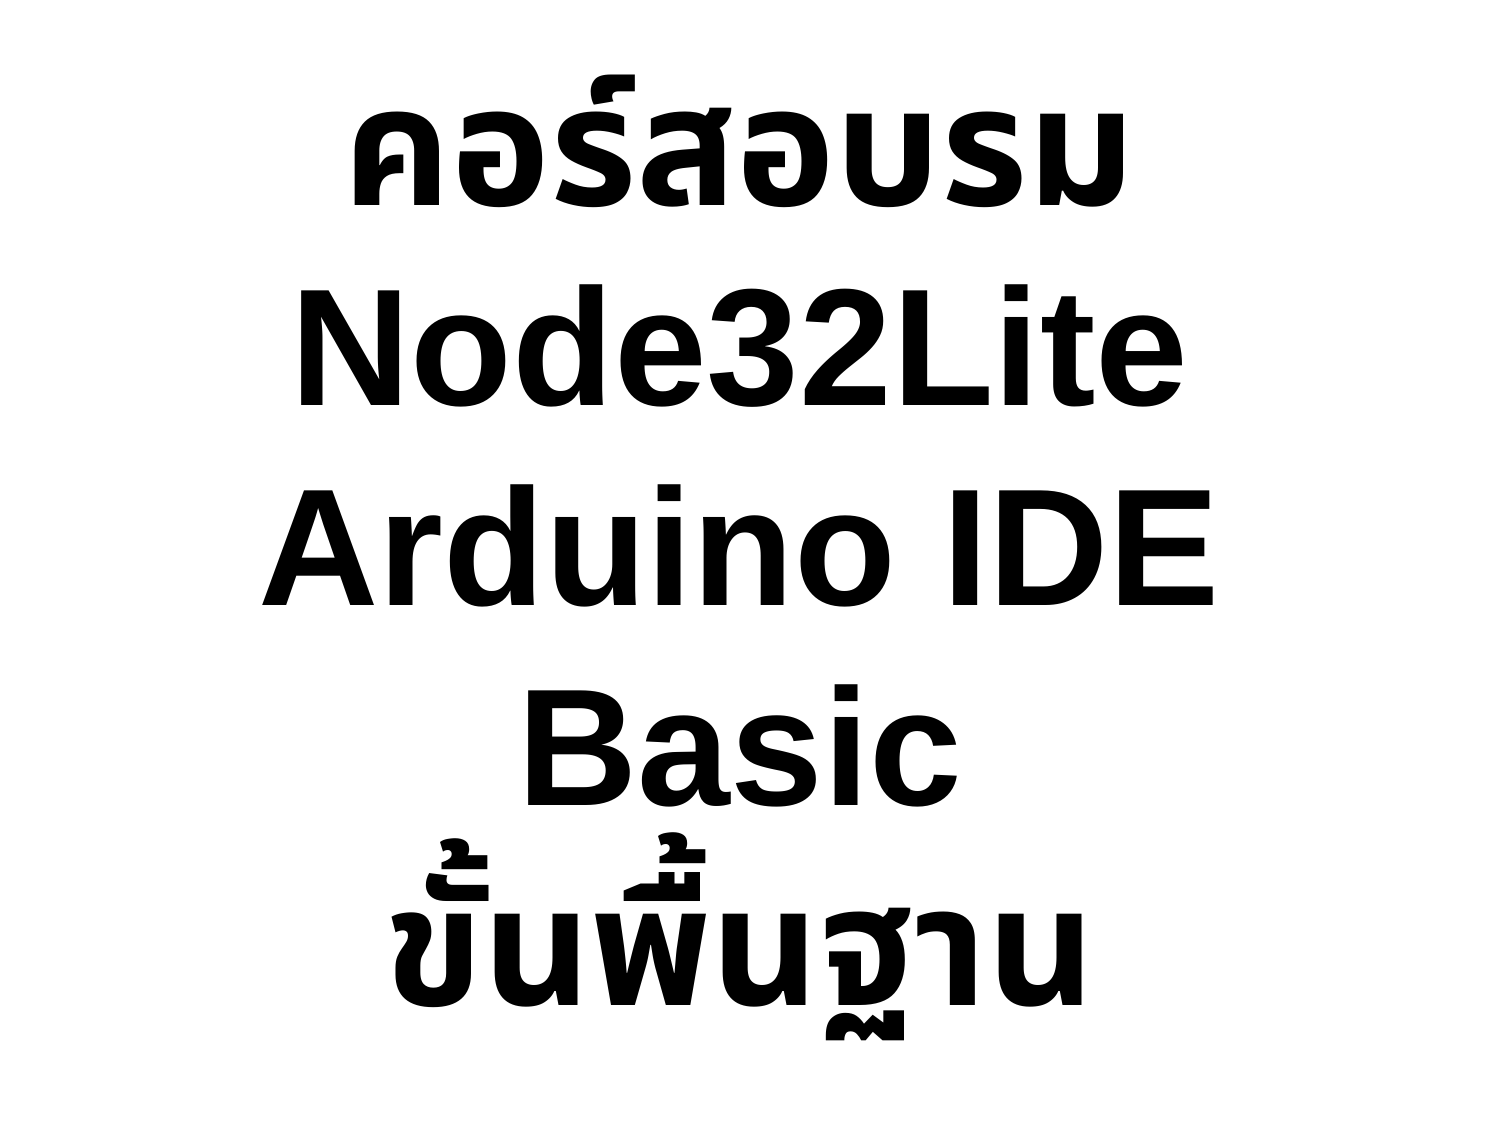

# คอร์สอบรม Node32Lite Arduino IDE Basic ขั้นพื้นฐาน